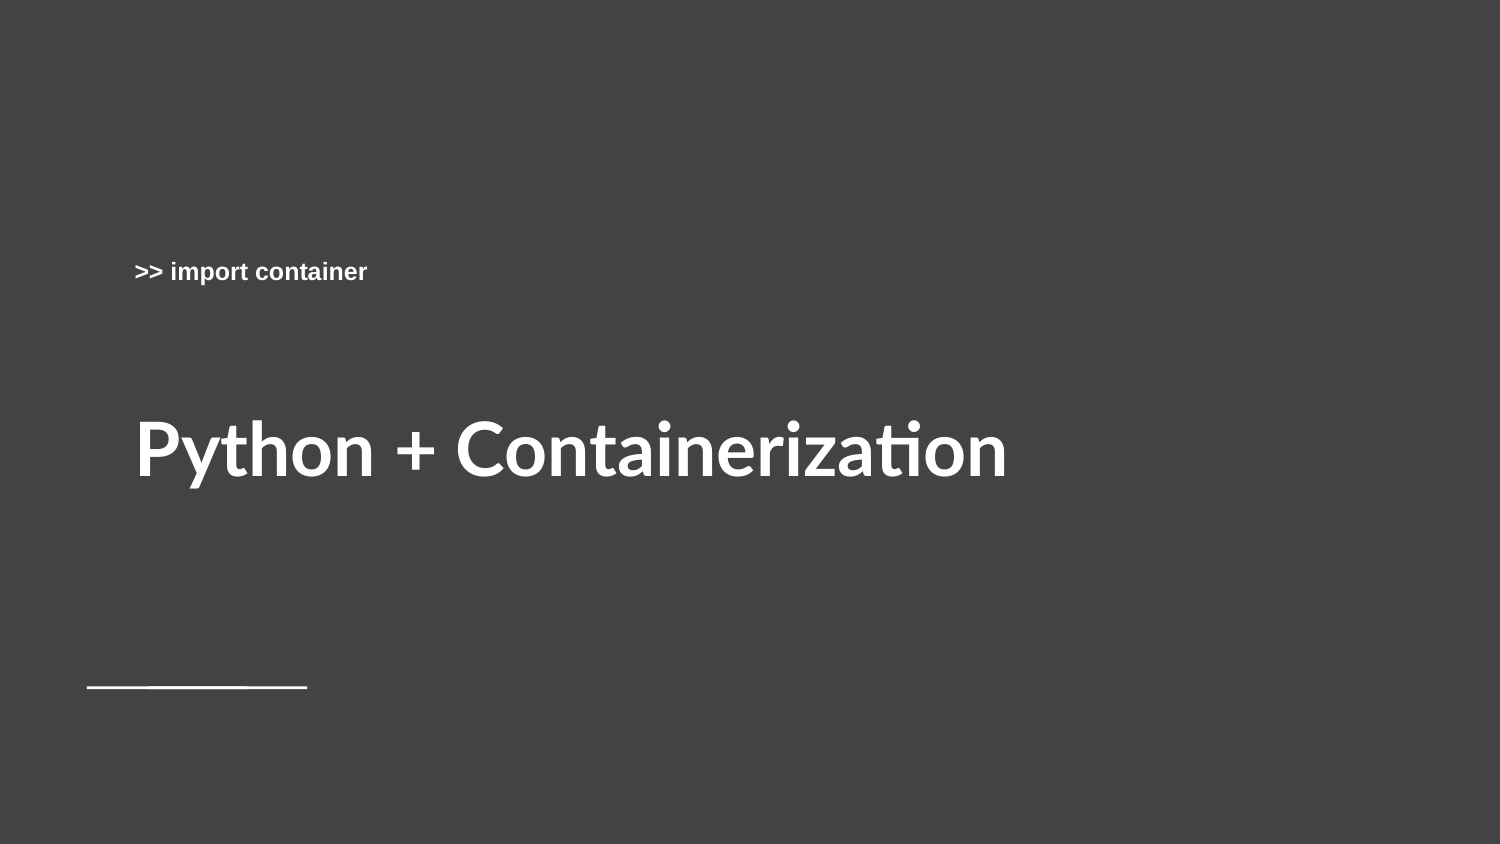

# >> import container
Python + Containerization